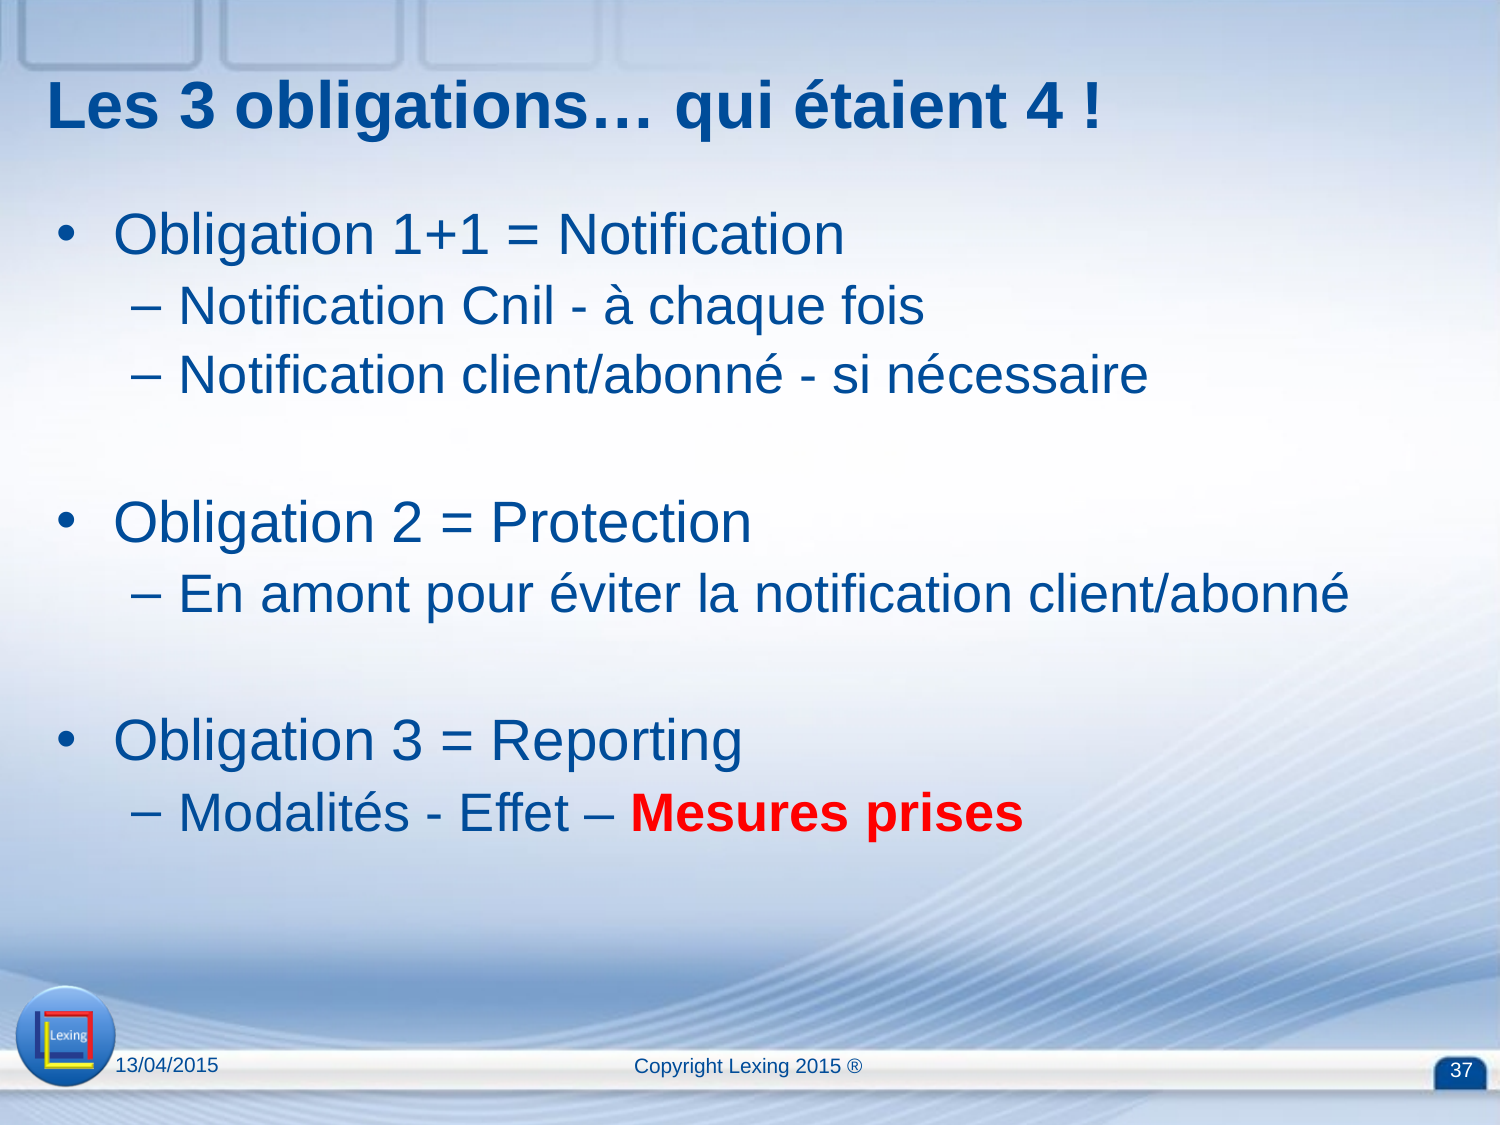

# Les 3 obligations… qui étaient 4 !
Obligation 1+1 = Notification
Notification Cnil - à chaque fois
Notification client/abonné - si nécessaire

Obligation 2 = Protection
En amont pour éviter la notification client/abonné

Obligation 3 = Reporting
Modalités - Effet – Mesures prises
13/04/2015
Copyright Lexing 2015 ®
37